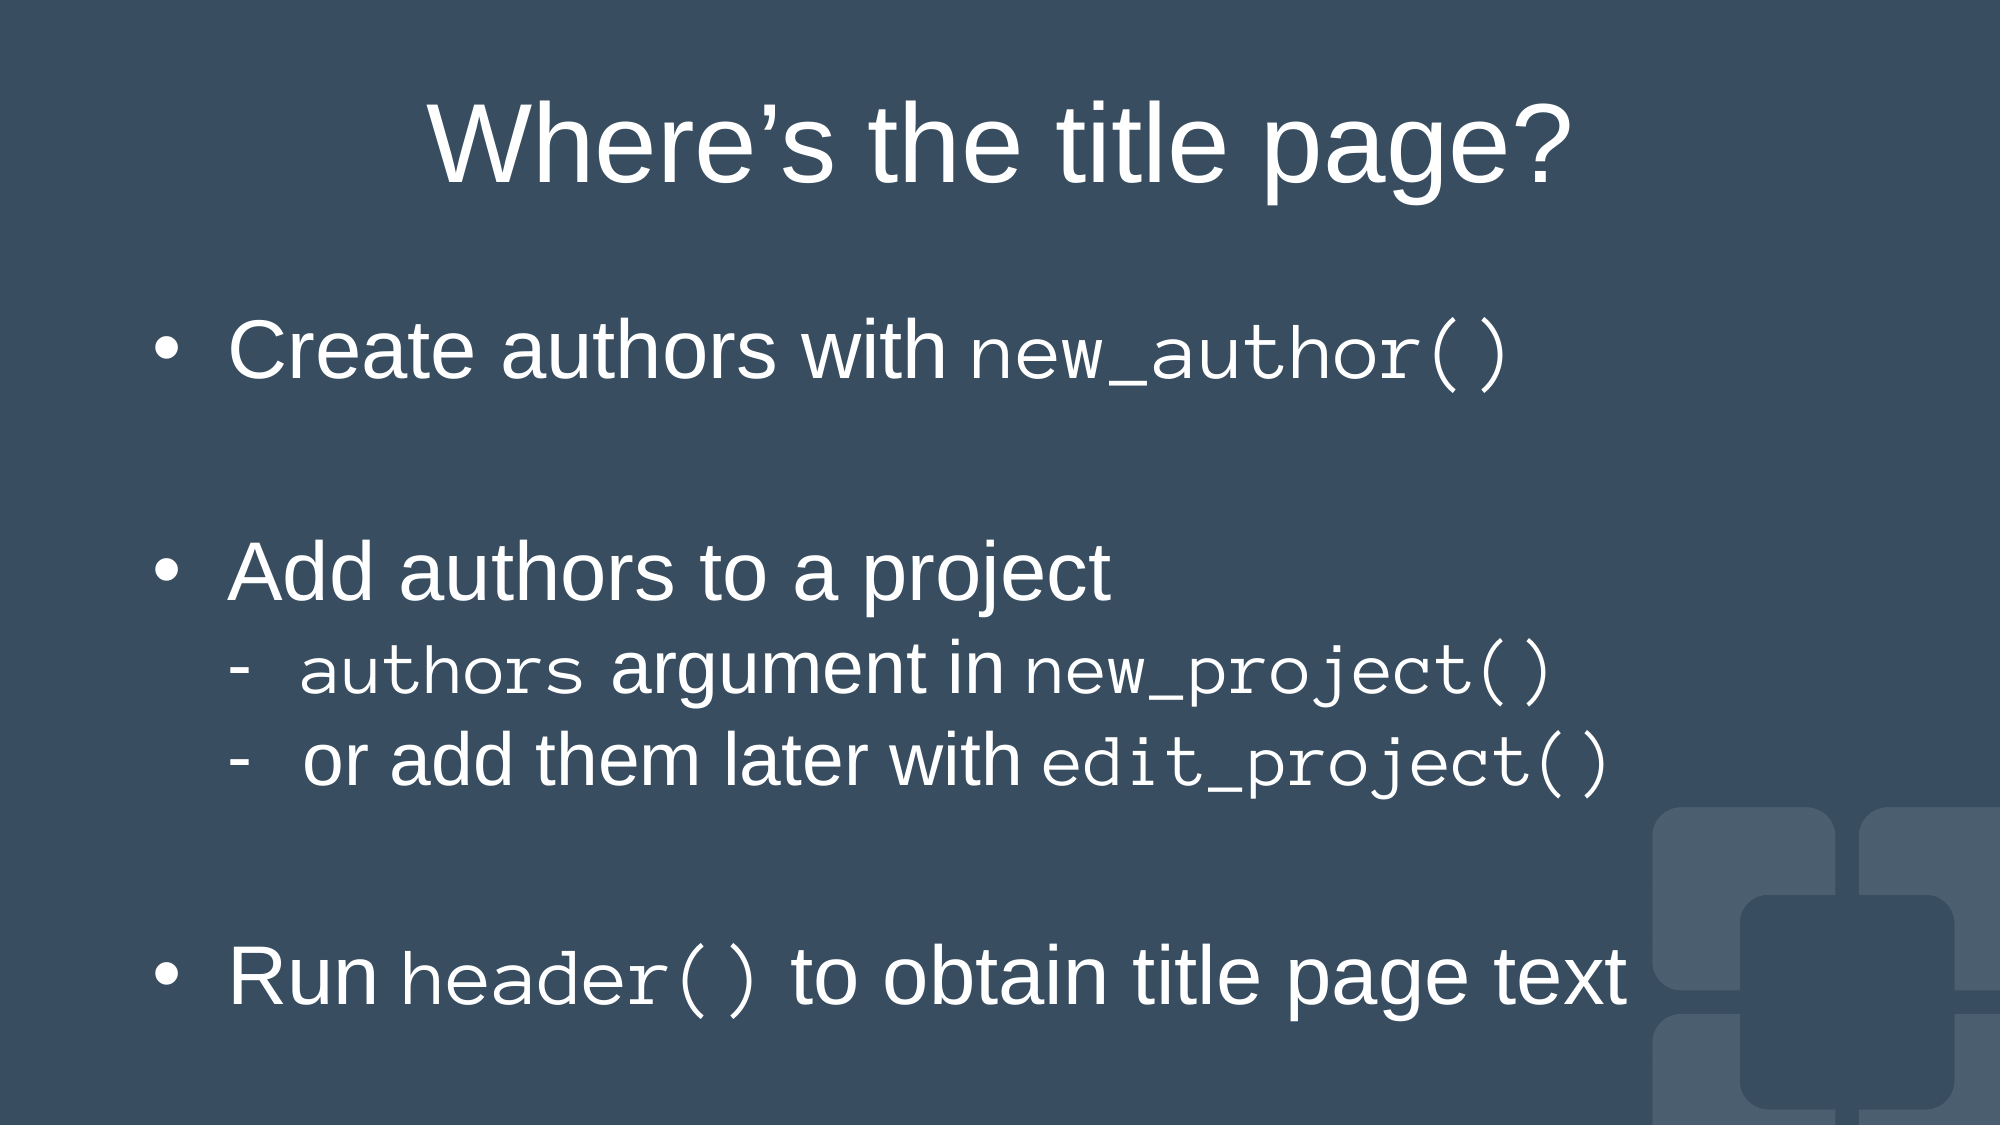

# Where’s the title page?
Create authors with new_author()

Add authors to a project
authors argument in new_project()
or add them later with edit_project()

Run header() to obtain title page text